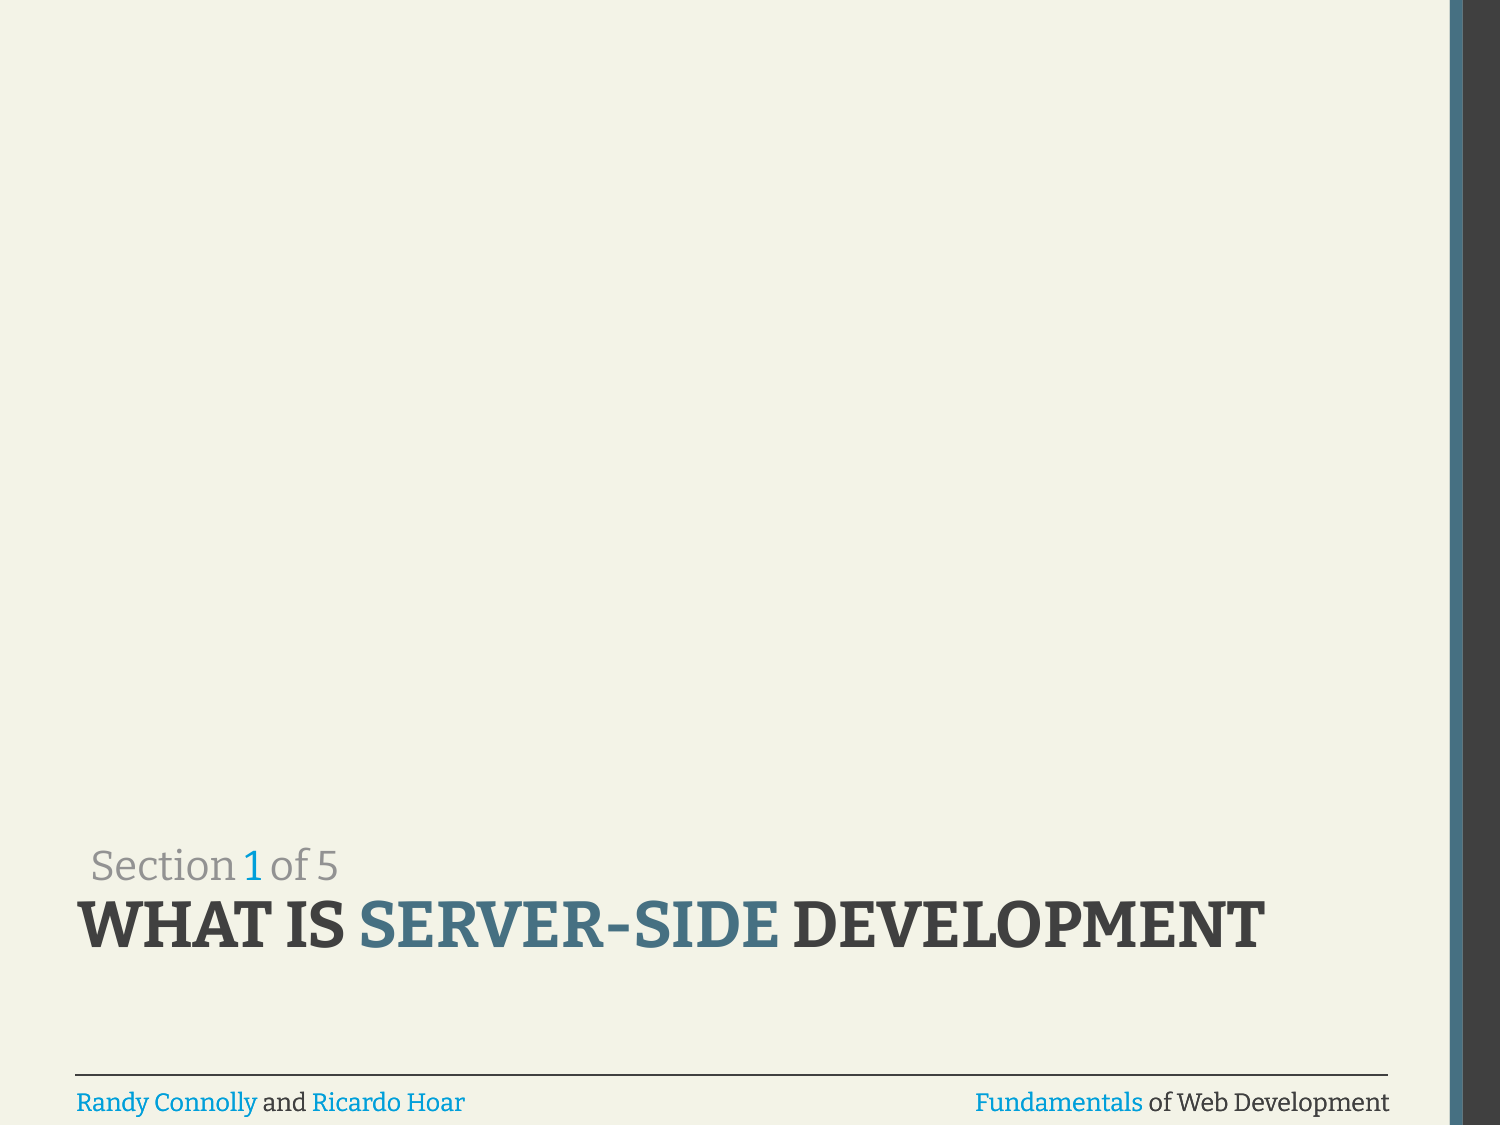

Section 1 of 5
# What IS Server-Side Development